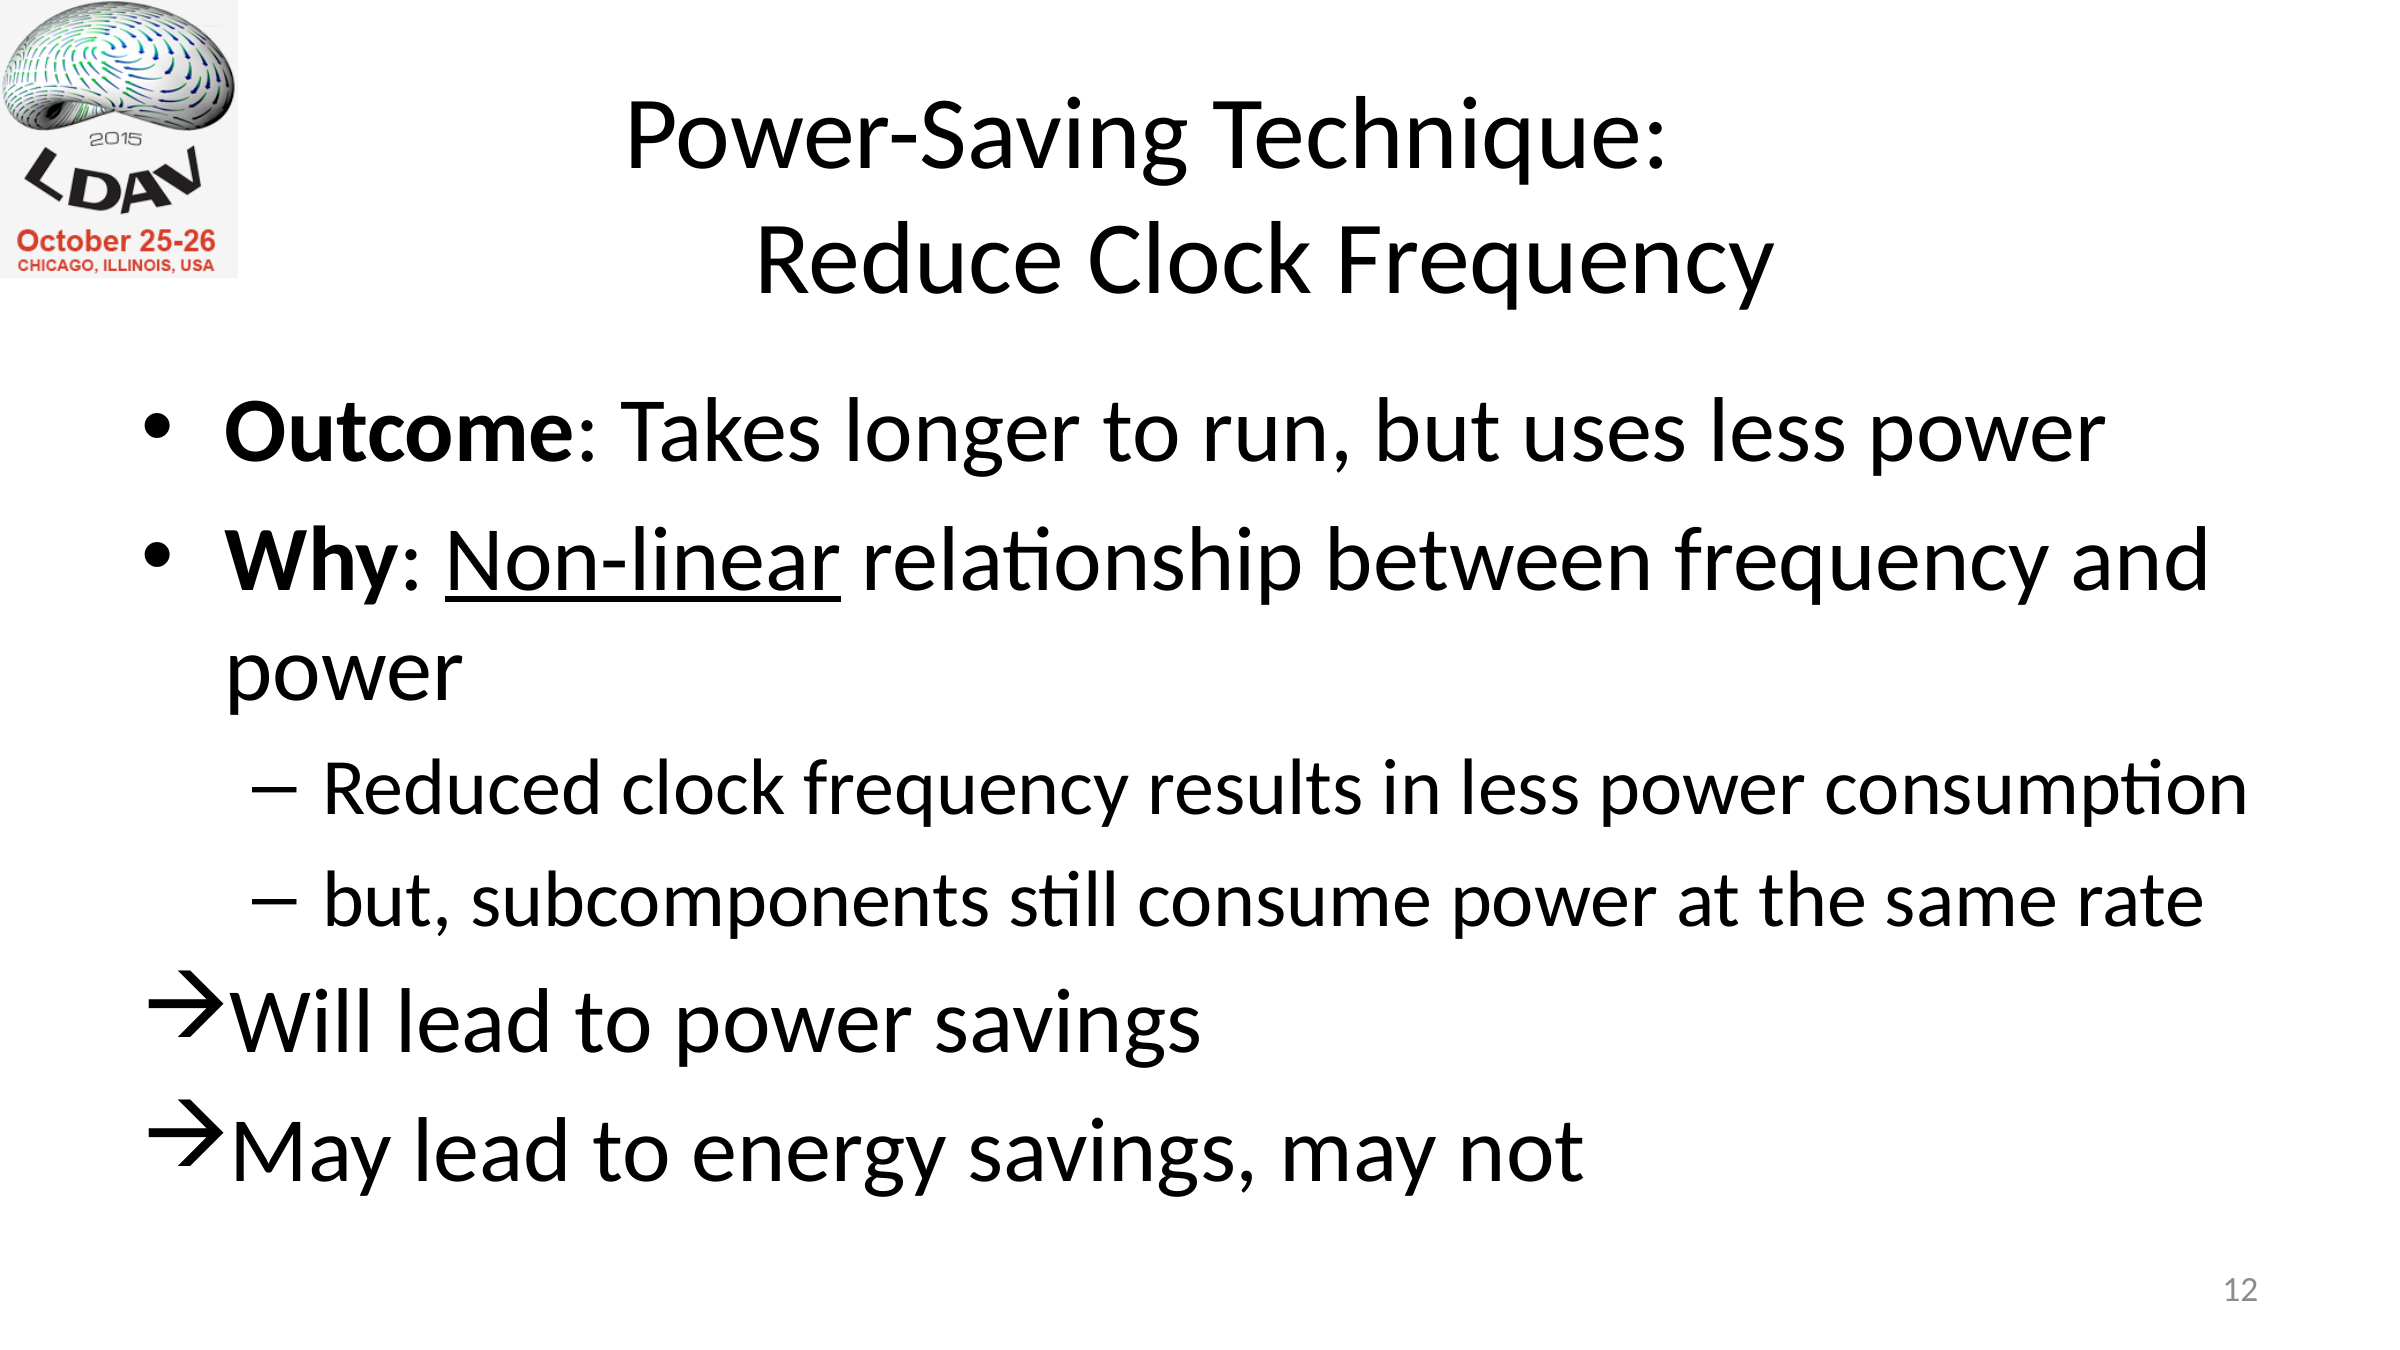

# Power-Saving Technique: Reduce Clock Frequency
Outcome: Takes longer to run, but uses less power
Why: Non-linear relationship between frequency and power
Reduced clock frequency results in less power consumption
but, subcomponents still consume power at the same rate
Will lead to power savings
May lead to energy savings, may not
12